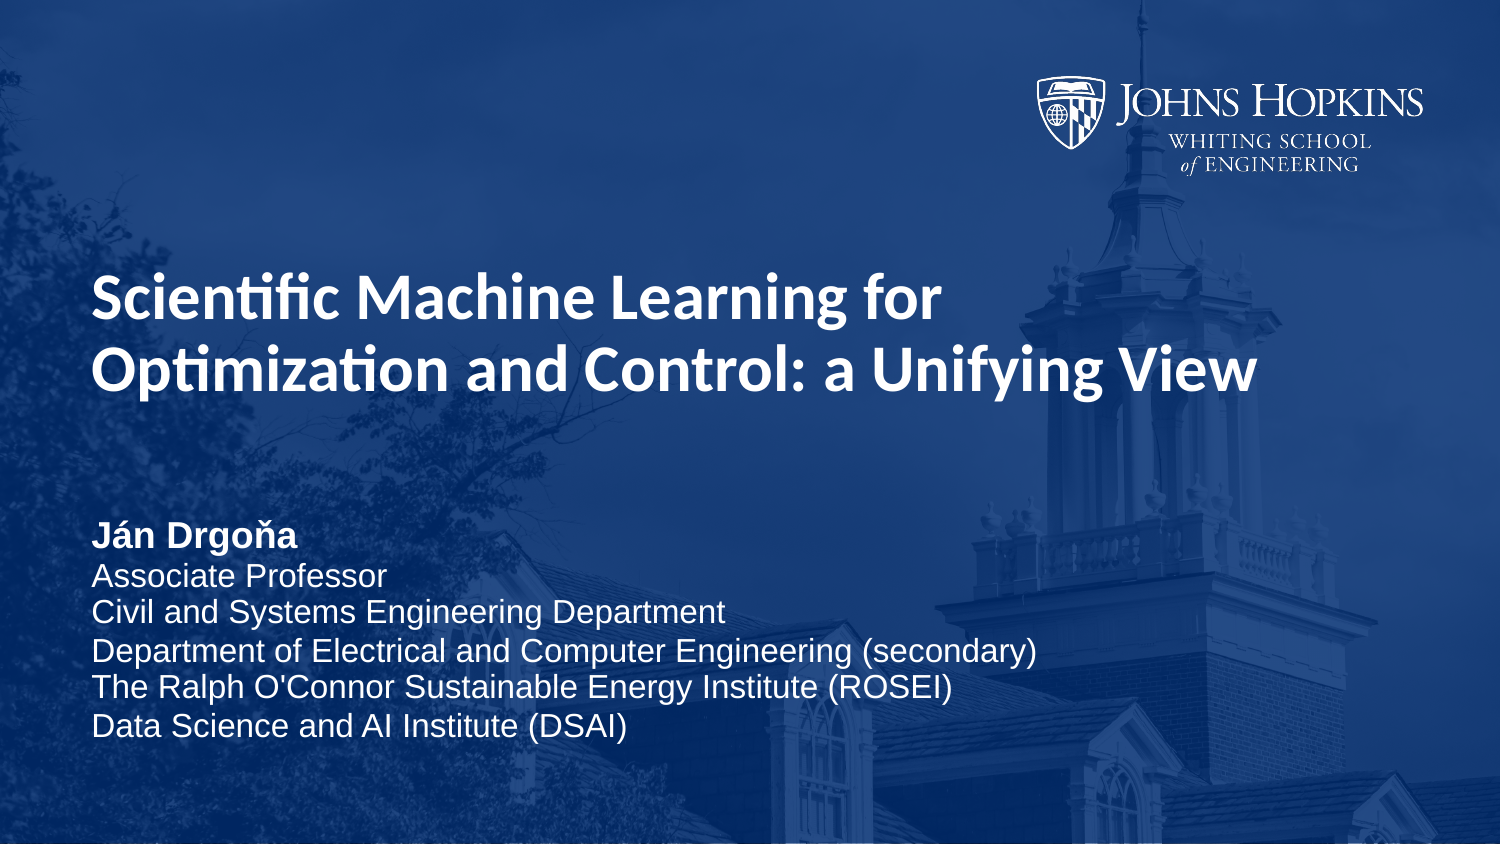

# Scientific Machine Learning for Optimization and Control: a Unifying View
Ján Drgoňa
Associate Professor
Civil and Systems Engineering Department
Department of Electrical and Computer Engineering (secondary)
The Ralph O'Connor Sustainable Energy Institute (ROSEI)
Data Science and AI Institute (DSAI)